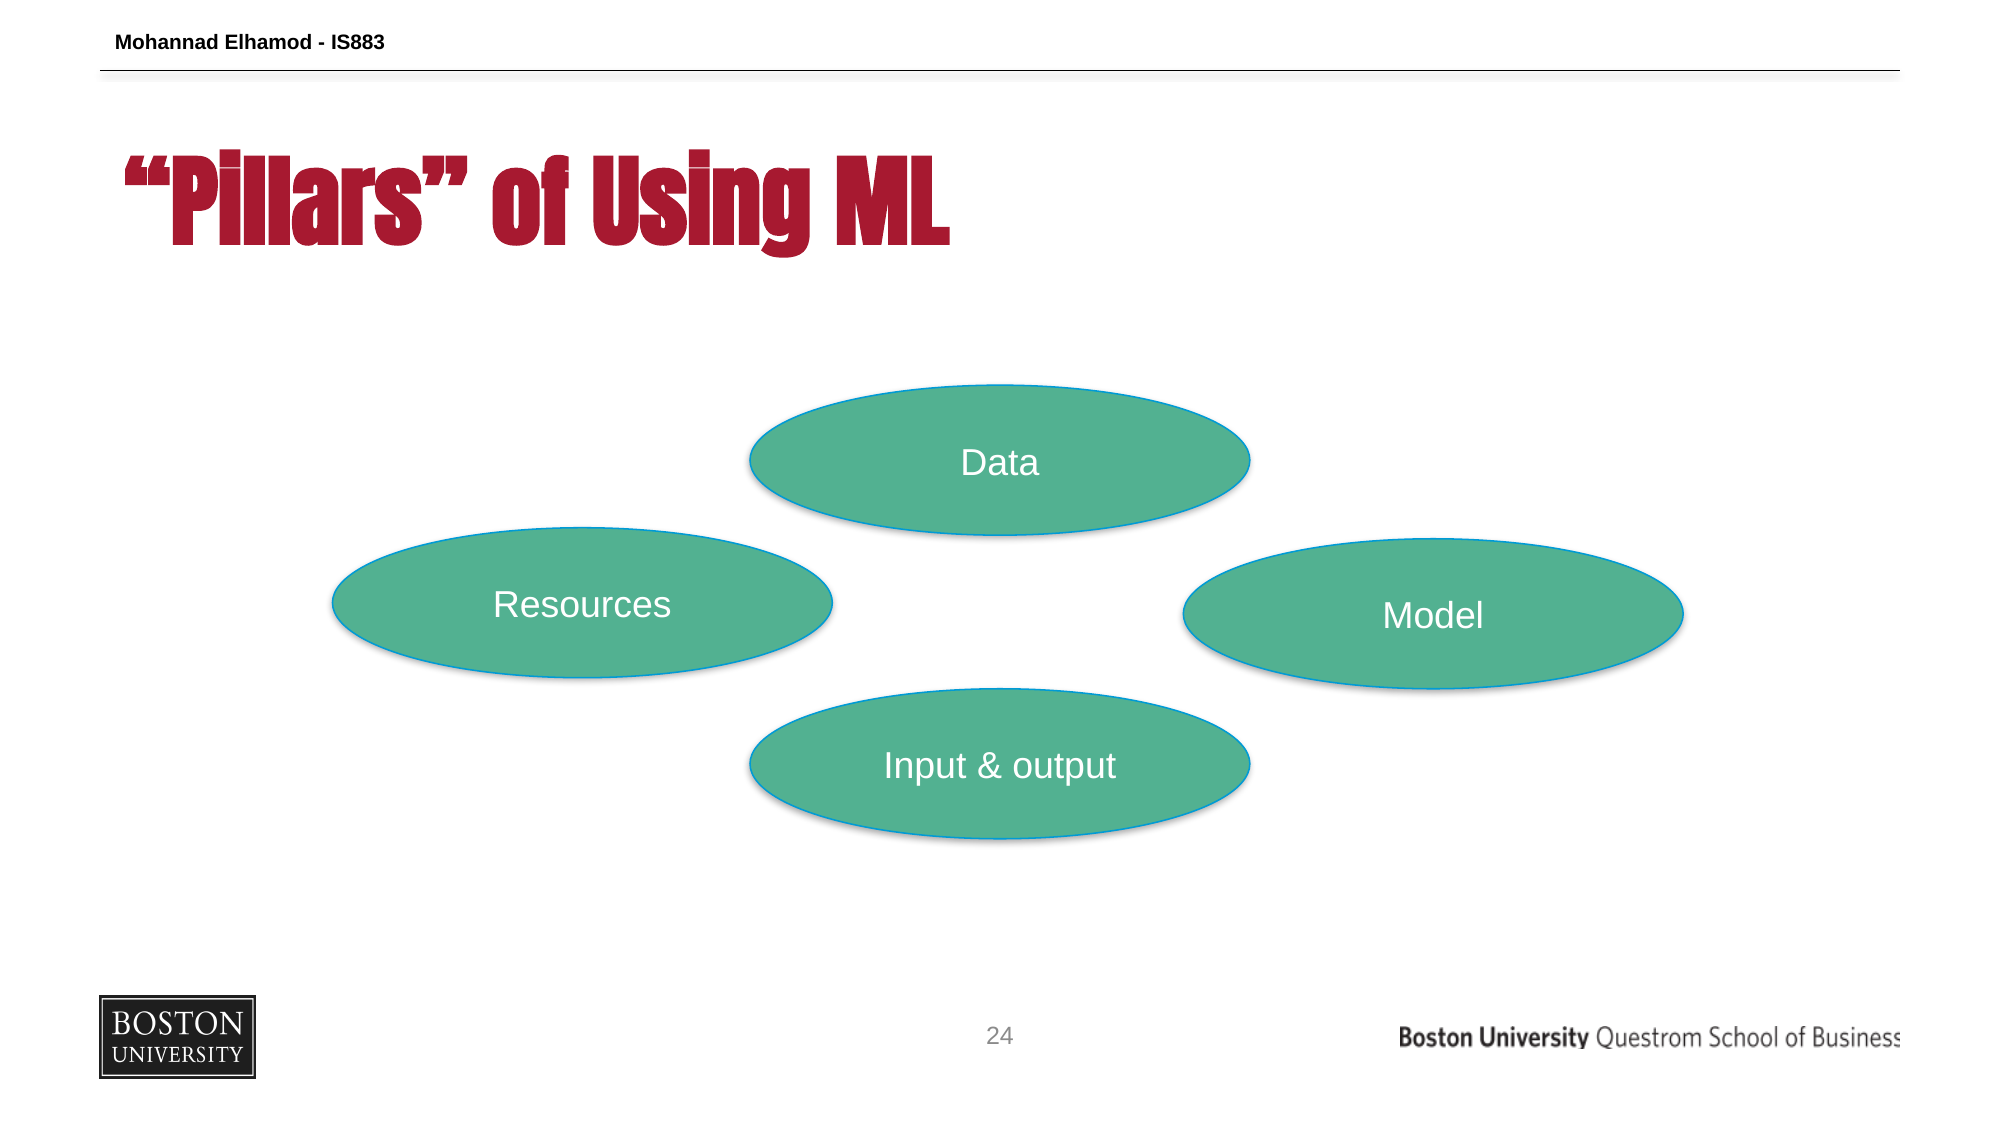

Mohannad Elhamod - IS883
# “Pillars” of Using ML
Data
Resources
Model
Input & output
24